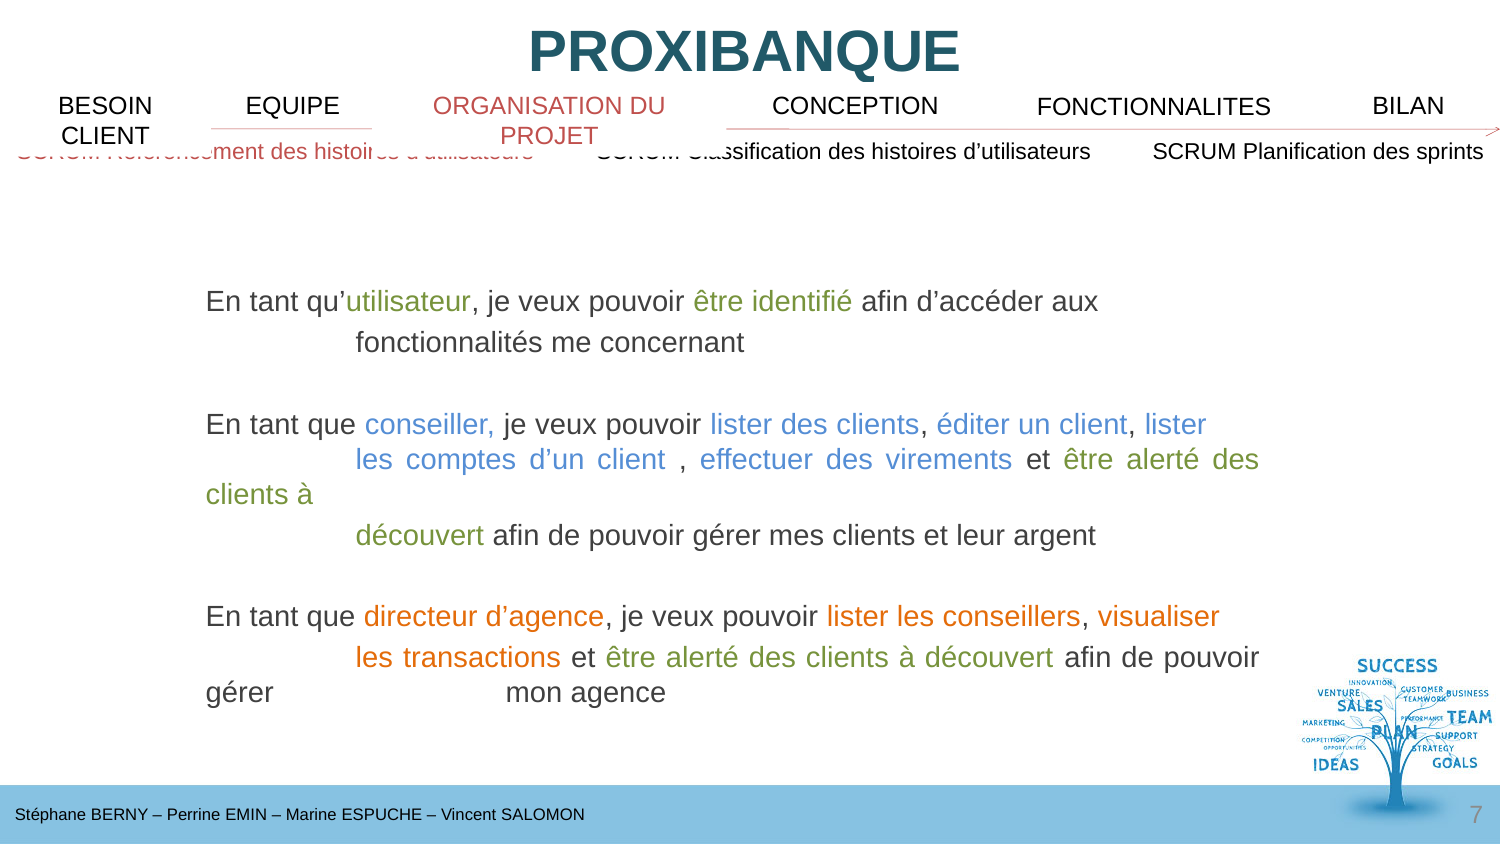

# PROXIBANQUE
BESOIN CLIENT
EQUIPE
ORGANISATION DU PROJET
CONCEPTION
BILAN
FONCTIONNALITES
SCRUM Référencement des histoires d’utilisateurs
SCRUM Classification des histoires d’utilisateurs
SCRUM Planification des sprints

En tant qu’utilisateur, je veux pouvoir être identifié afin d’accéder aux
	fonctionnalités me concernant

En tant que conseiller, je veux pouvoir lister des clients, éditer un client, lister 		les comptes d’un client , effectuer des virements et être alerté des clients à
	découvert afin de pouvoir gérer mes clients et leur argent

En tant que directeur d’agence, je veux pouvoir lister les conseillers, visualiser
	les transactions et être alerté des clients à découvert afin de pouvoir gérer 		mon agence

7
Stéphane BERNY – Perrine EMIN – Marine ESPUCHE – Vincent SALOMON